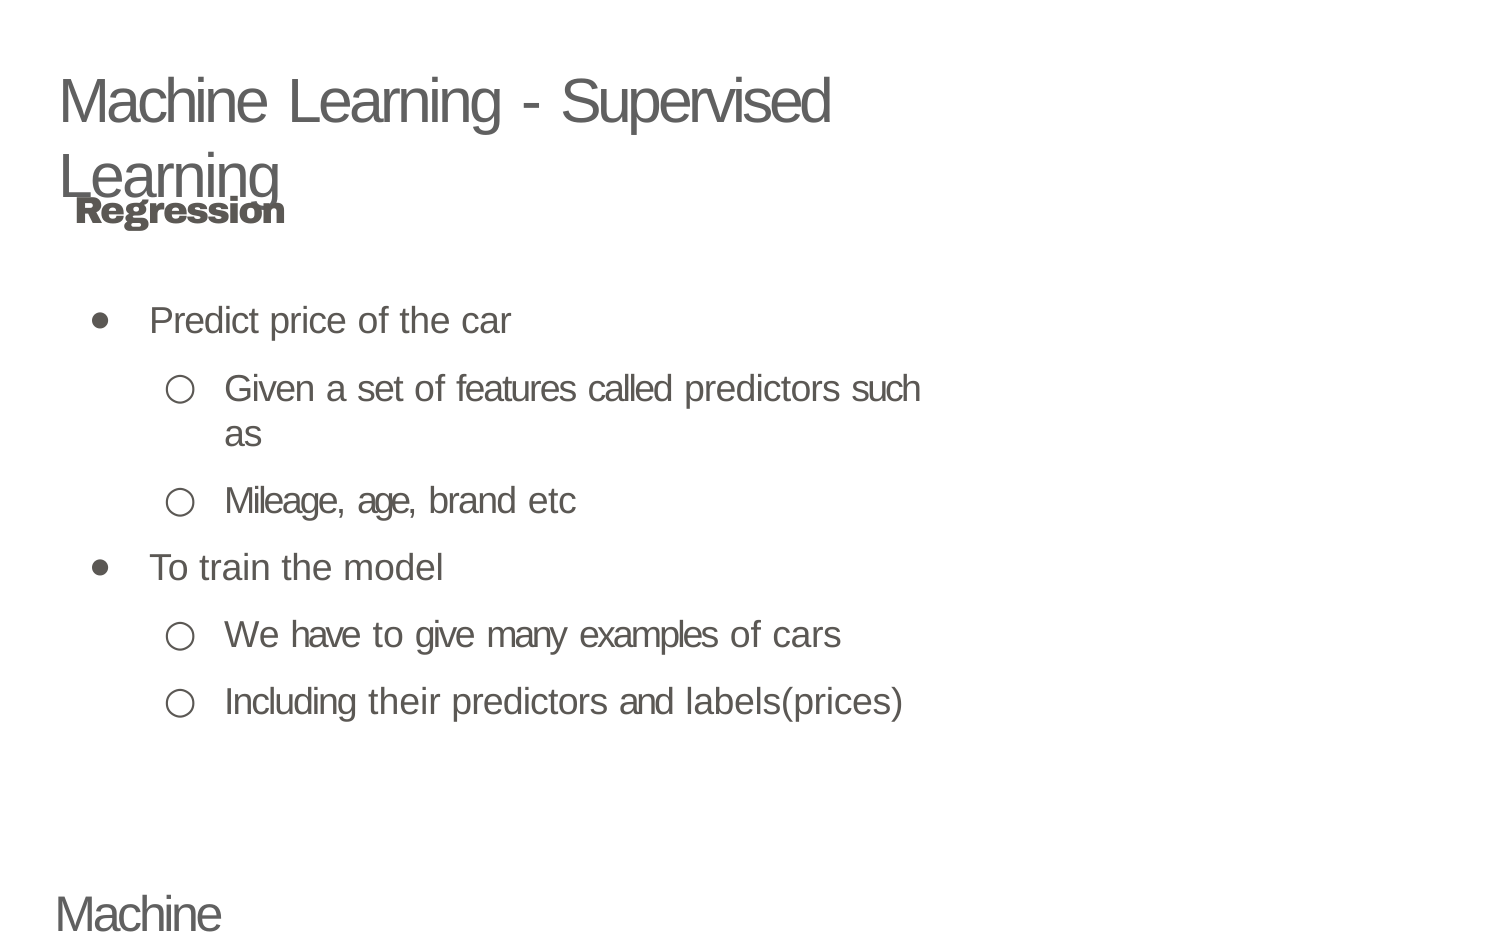

# Machine Learning - Supervised Learning
Regression

Predict price of the car
Given a set of features called predictors such as
Mileage, age, brand etc
To train the model
We have to give many examples of cars
Including their predictors and labels(prices)
Machine Learning